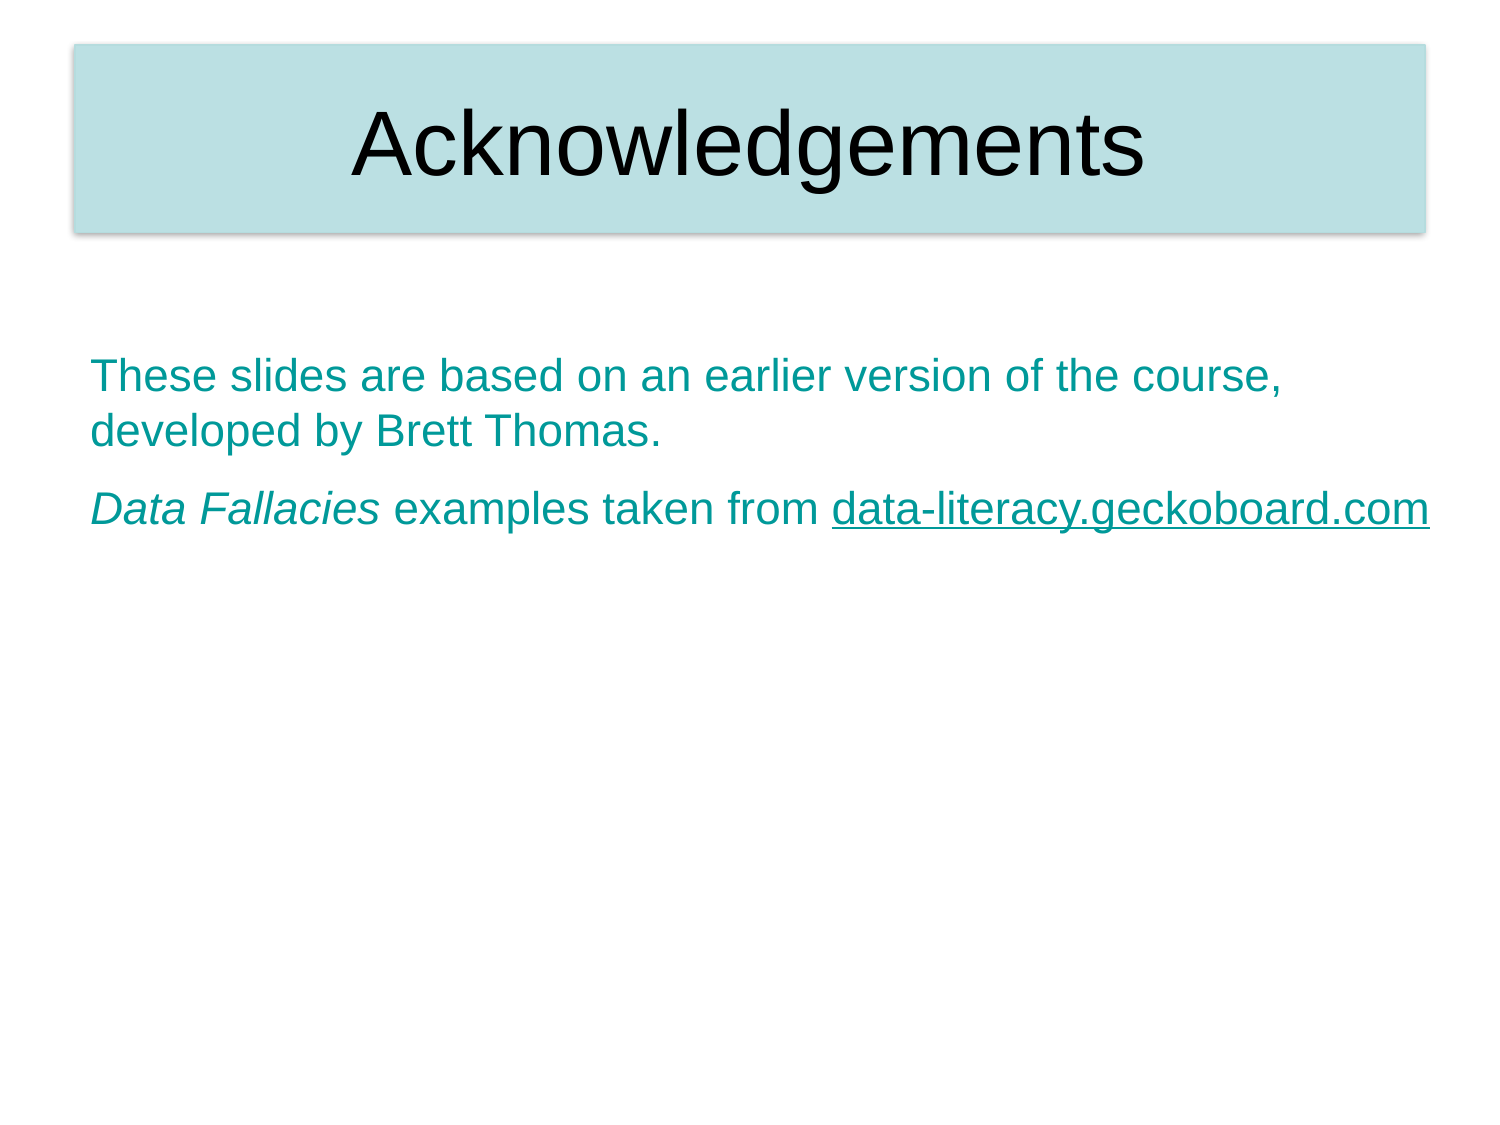

# Acknowledgements
These slides are based on an earlier version of the course, developed by Brett Thomas.
Data Fallacies examples taken from data-literacy.geckoboard.com